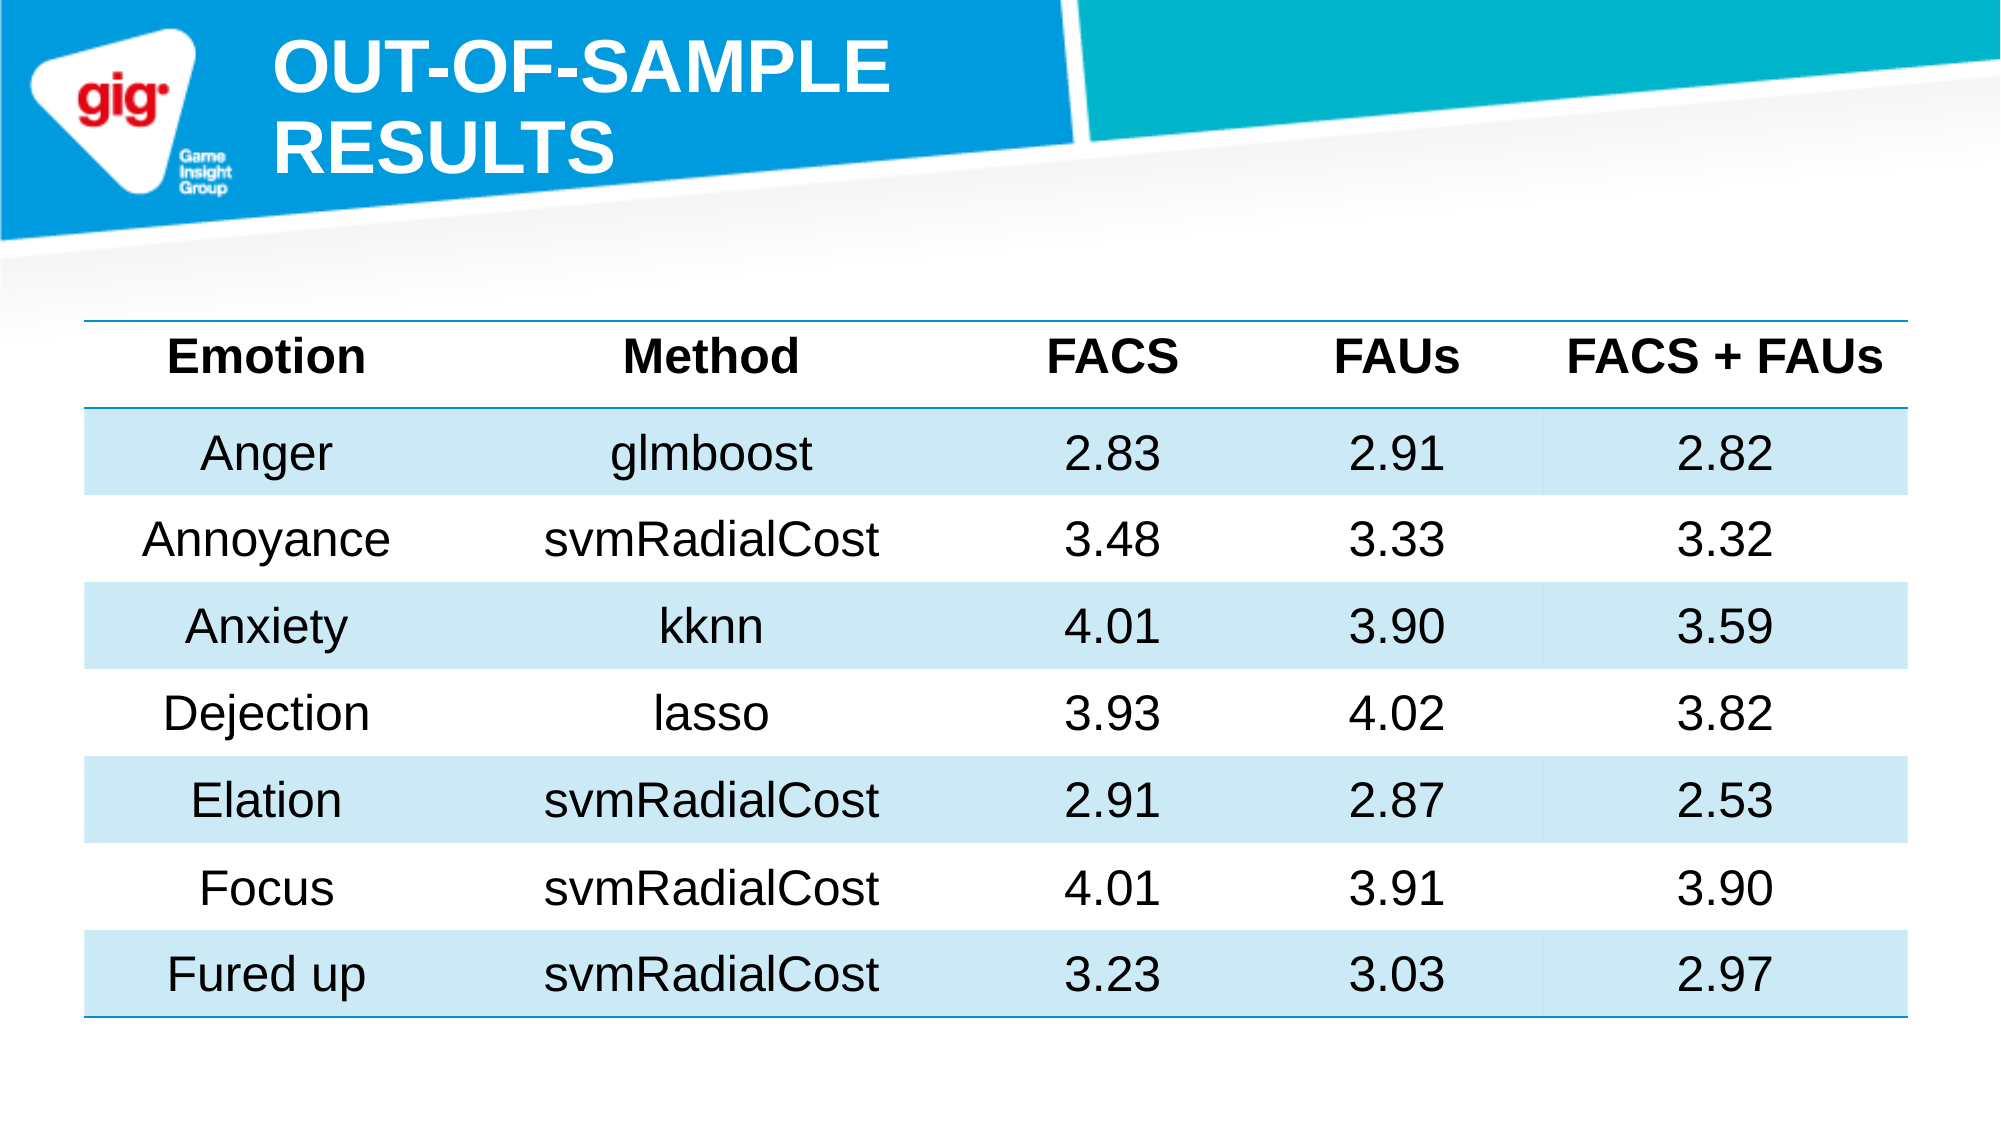

OUT-OF-SAmple RESULTS
| Emotion | Method | FACS | FAUs | FACS + FAUs |
| --- | --- | --- | --- | --- |
| Anger | glmboost | 2.83 | 2.91 | 2.82 |
| Annoyance | svmRadialCost | 3.48 | 3.33 | 3.32 |
| Anxiety | kknn | 4.01 | 3.90 | 3.59 |
| Dejection | lasso | 3.93 | 4.02 | 3.82 |
| Elation | svmRadialCost | 2.91 | 2.87 | 2.53 |
| Focus | svmRadialCost | 4.01 | 3.91 | 3.90 |
| Fured up | svmRadialCost | 3.23 | 3.03 | 2.97 |
Which Emotions?